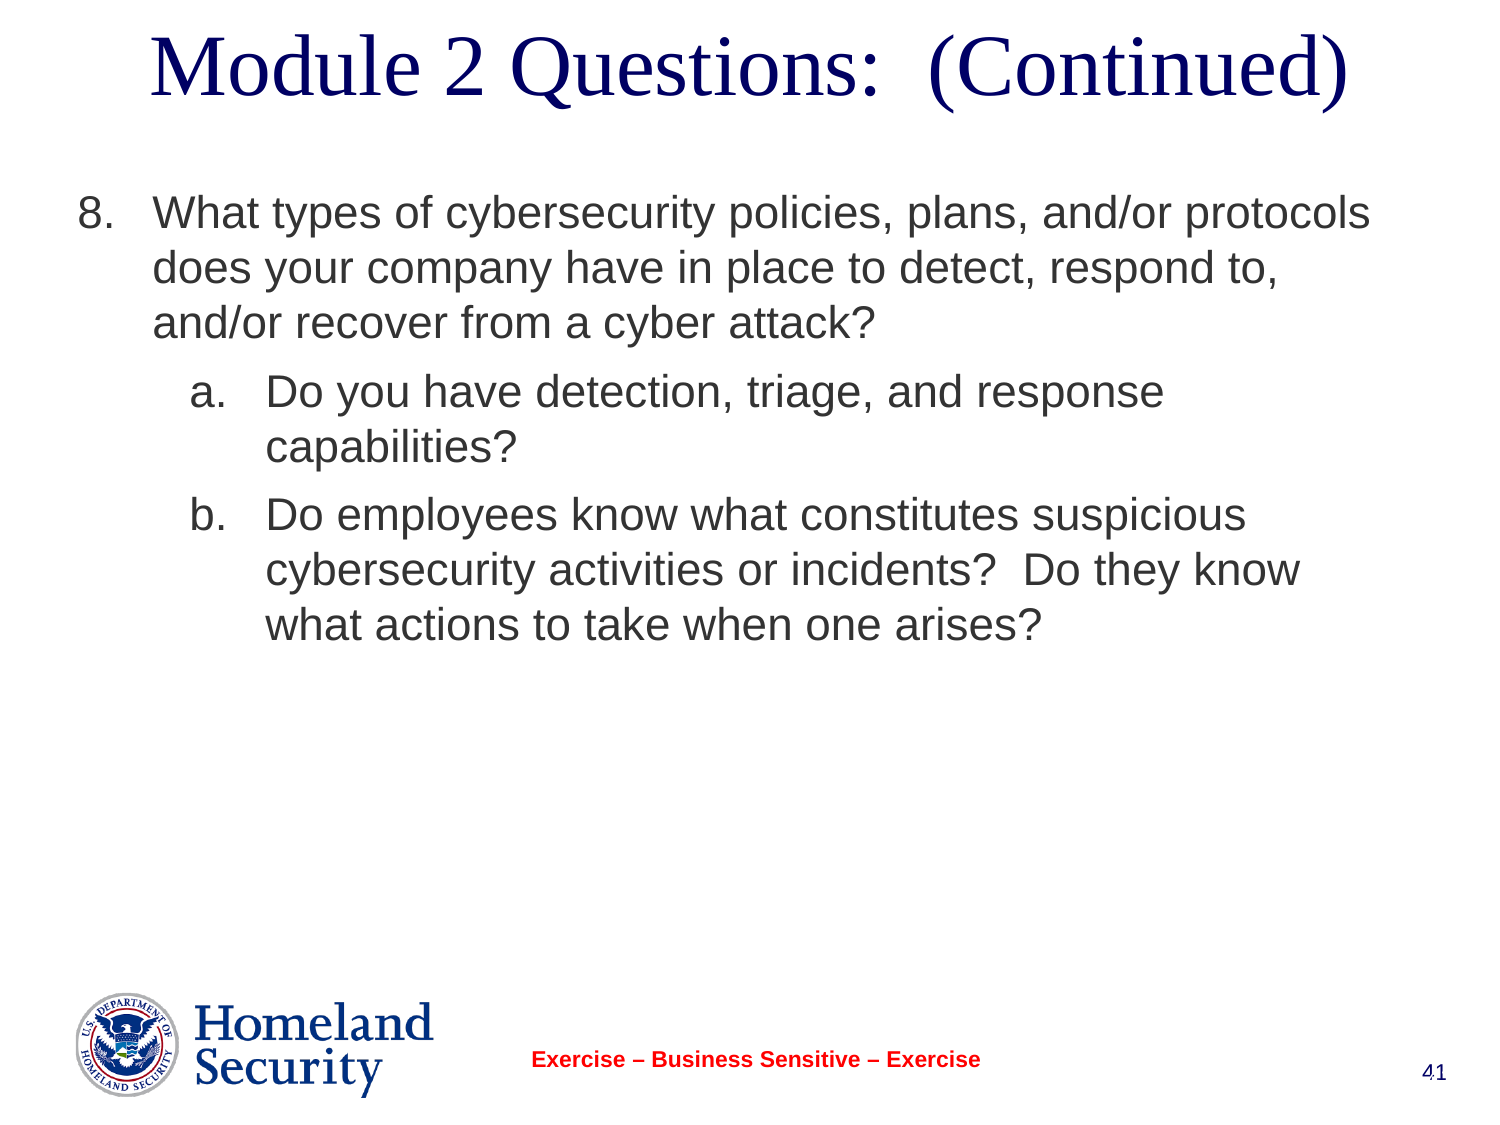

# Module 2 Questions:  (Continued)
What types of cybersecurity policies, plans, and/or protocols does your company have in place to detect, respond to, and/or recover from a cyber attack?
Do you have detection, triage, and response capabilities?
Do employees know what constitutes suspicious cybersecurity activities or incidents?  Do they know what actions to take when one arises?

Exercise – Business Sensitive – Exercise
41